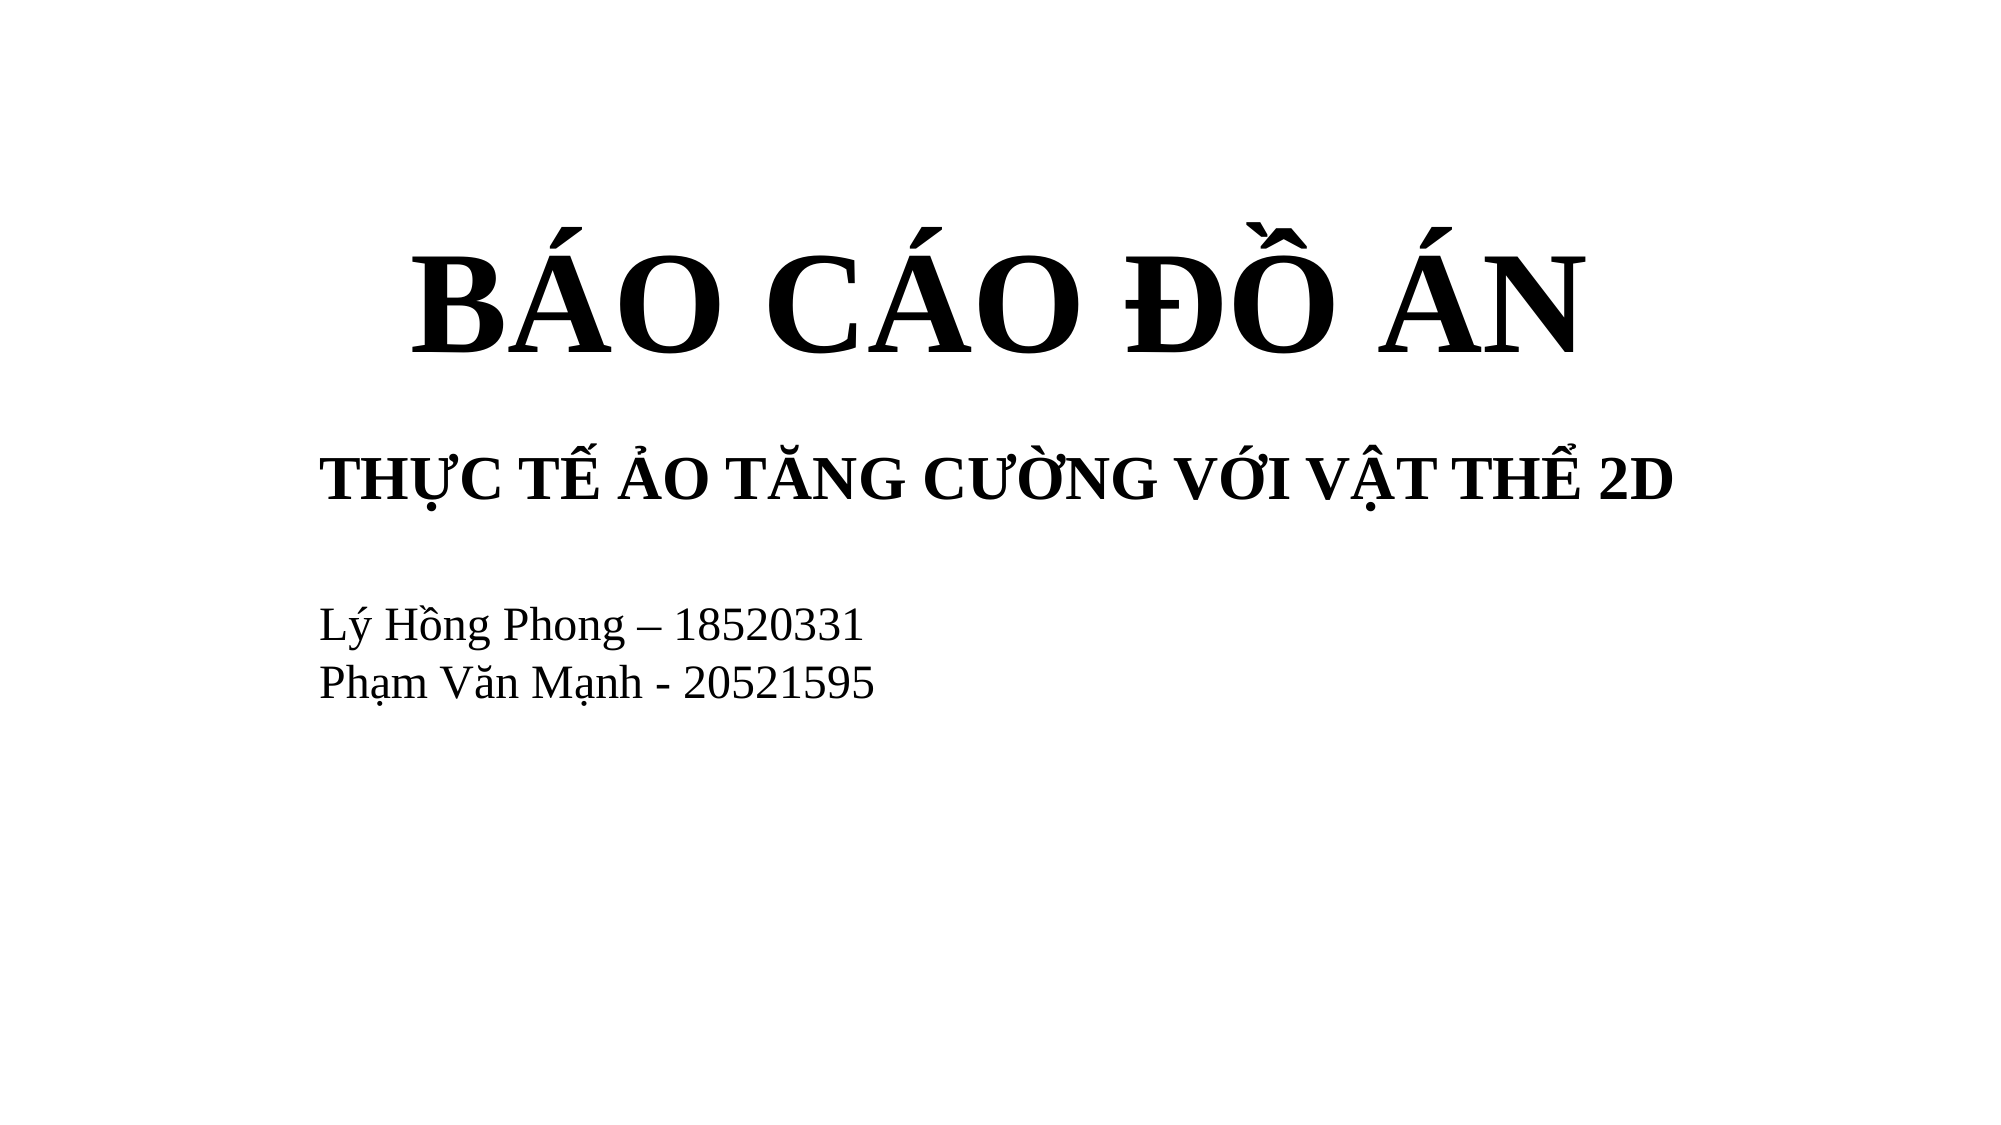

BÁO CÁO ĐỒ ÁN
THỰC TẾ ẢO TĂNG CƯỜNG VỚI VẬT THỂ 2D
AR Là gì?
Lý Hồng Phong – 18520331
Phạm Văn Mạnh - 20521595